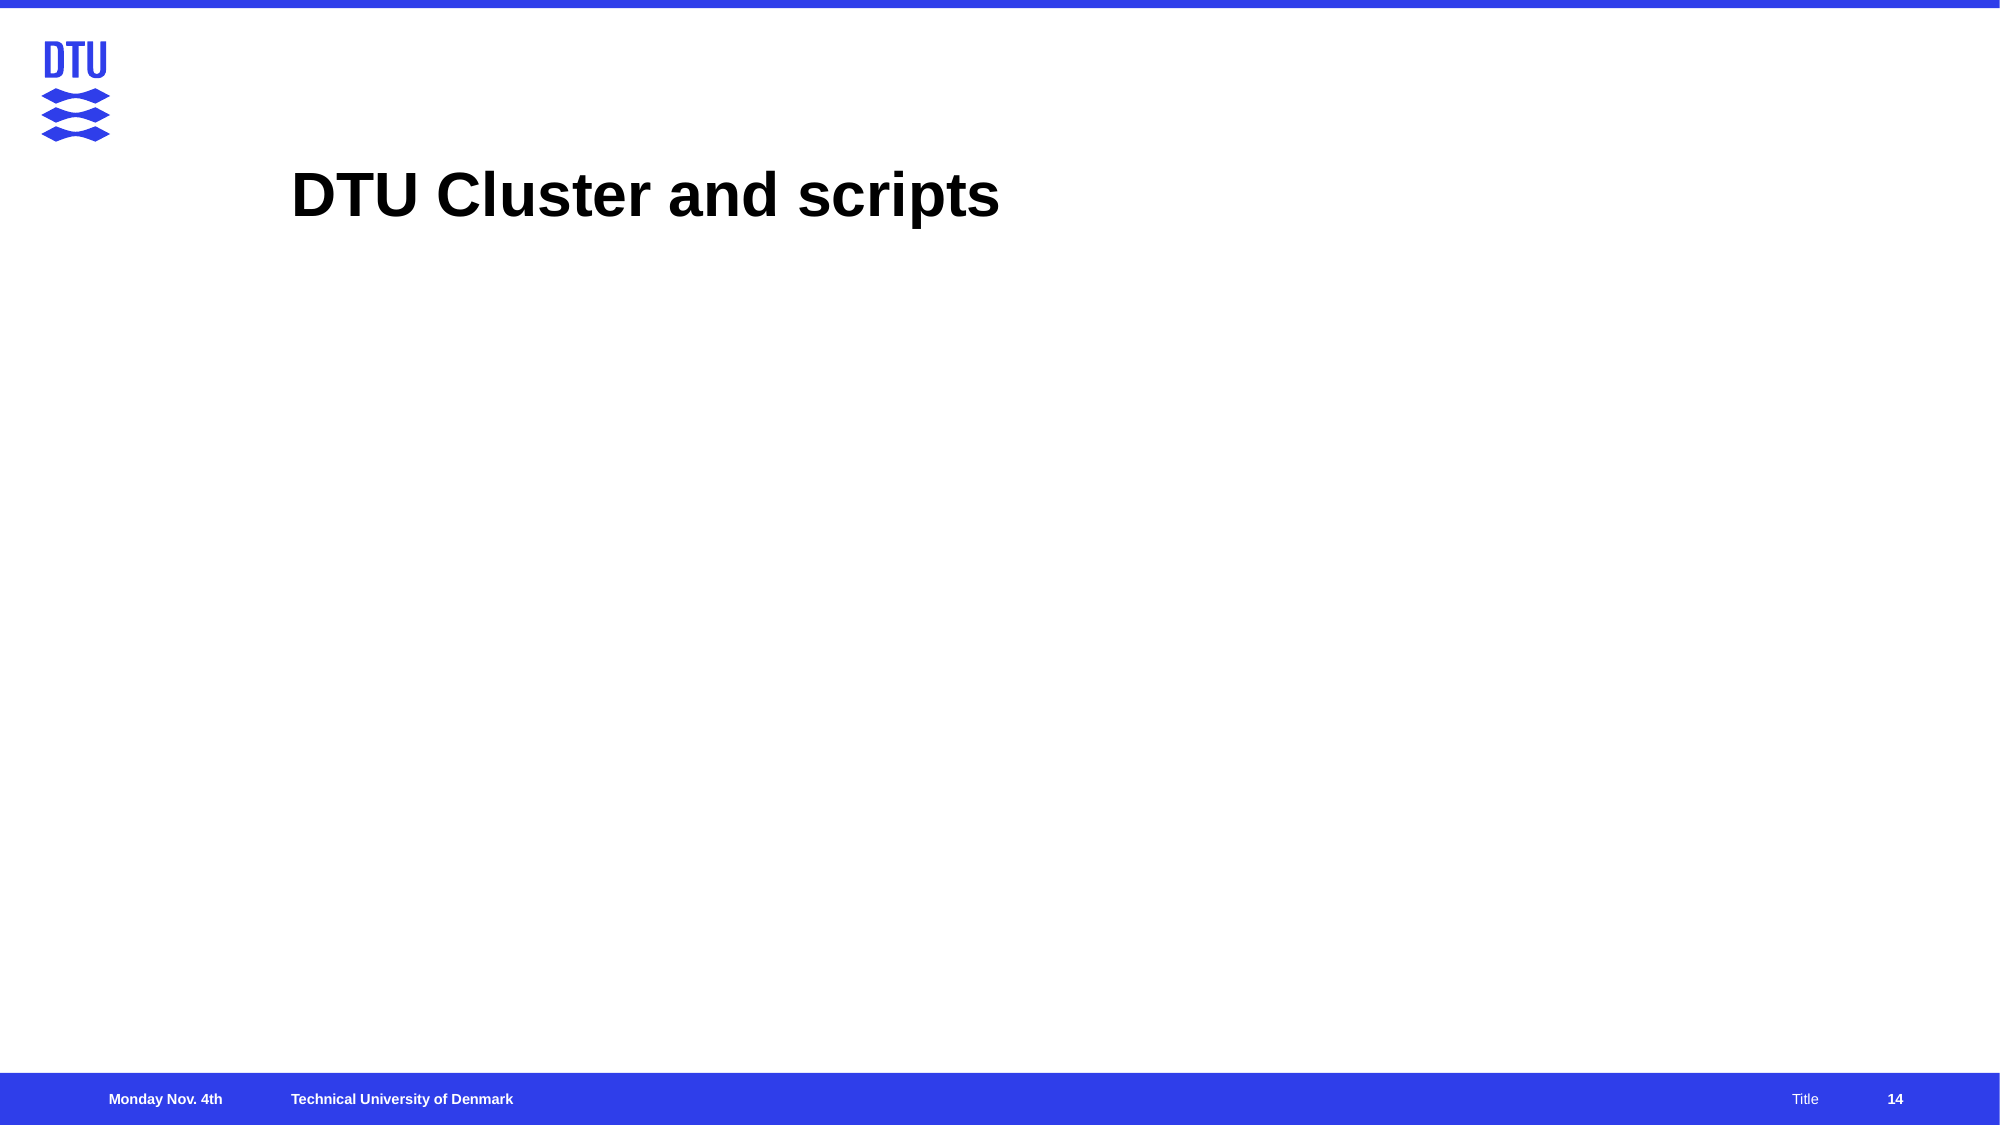

# DTU Cluster and scripts
Monday Nov. 4th
Title
14